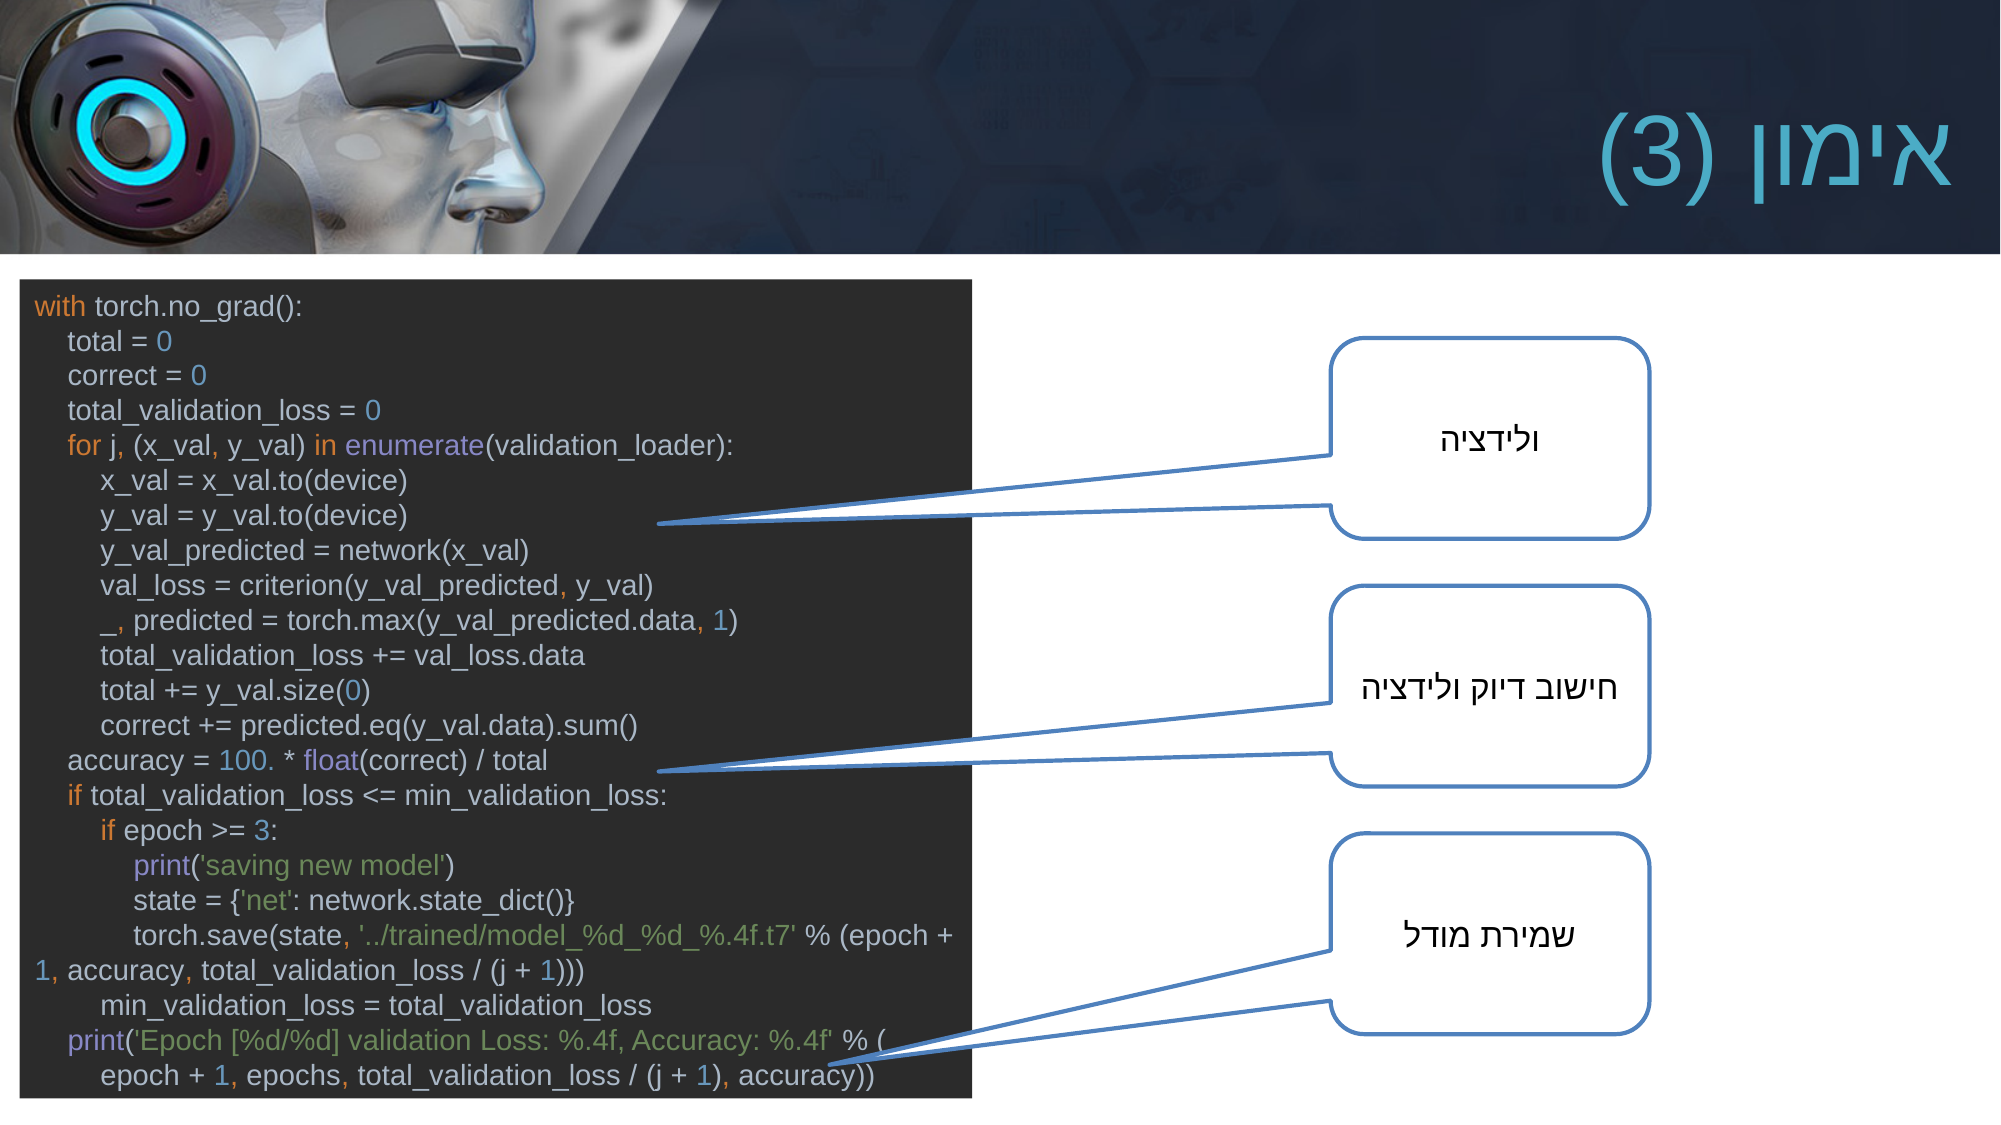

# אימון (3)
with torch.no_grad():
    total = 0
    correct = 0
    total_validation_loss = 0
    for j, (x_val, y_val) in enumerate(validation_loader):
        x_val = x_val.to(device)
        y_val = y_val.to(device)
        y_val_predicted = network(x_val)
        val_loss = criterion(y_val_predicted, y_val)
        _, predicted = torch.max(y_val_predicted.data, 1)
        total_validation_loss += val_loss.data
        total += y_val.size(0)
        correct += predicted.eq(y_val.data).sum()
    accuracy = 100. * float(correct) / total
    if total_validation_loss <= min_validation_loss:
        if epoch >= 3:
            print('saving new model')
            state = {'net': network.state_dict()}
            torch.save(state, '../trained/model_%d_%d_%.4f.t7' % (epoch + 1, accuracy, total_validation_loss / (j + 1)))
        min_validation_loss = total_validation_loss
    print('Epoch [%d/%d] validation Loss: %.4f, Accuracy: %.4f' % (
        epoch + 1, epochs, total_validation_loss / (j + 1), accuracy))
ולידציה
חישוב דיוק ולידציה
שמירת מודל